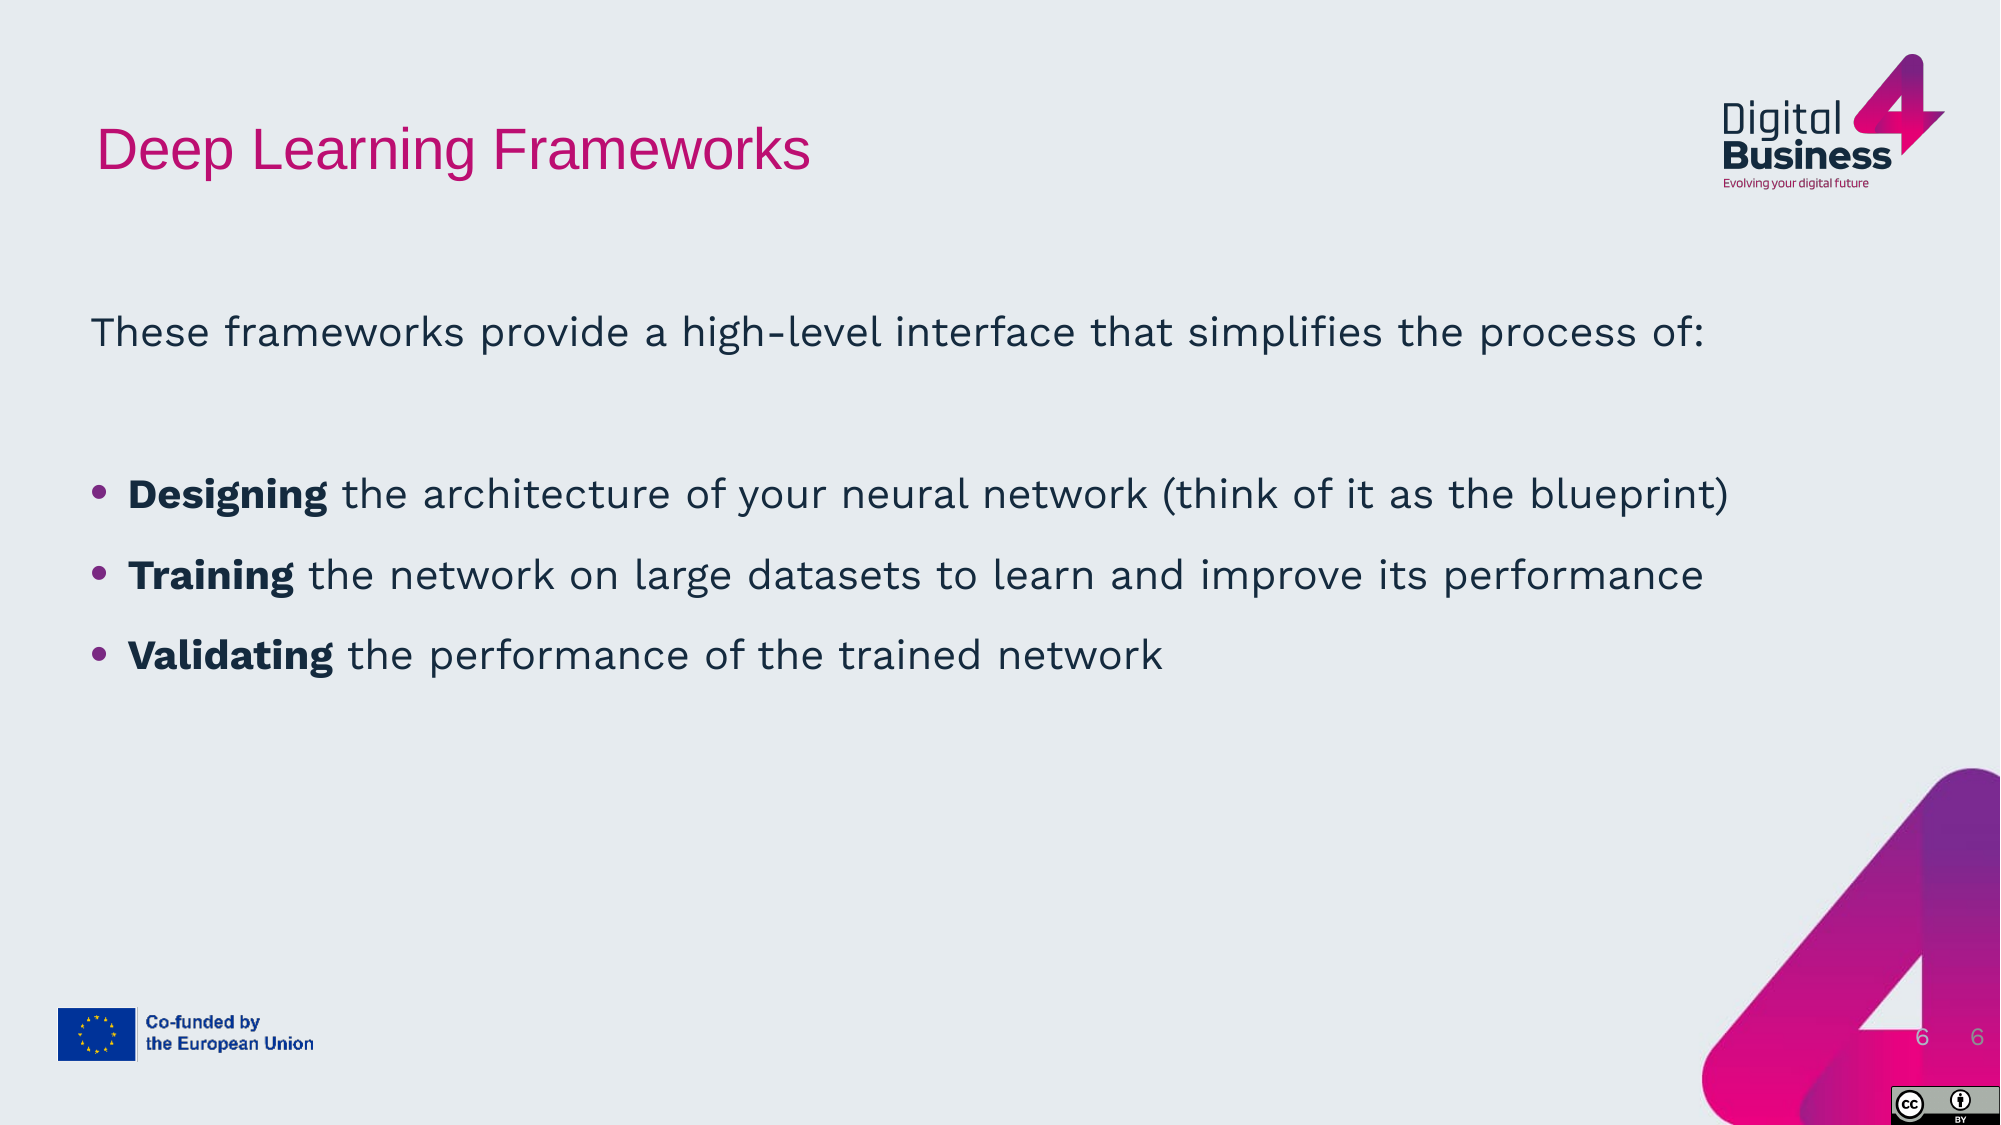

# Deep Learning Frameworks
These frameworks provide a high-level interface that simplifies the process of:

Designing the architecture of your neural network (think of it as the blueprint)
Training the network on large datasets to learn and improve its performance
Validating the performance of the trained network
6